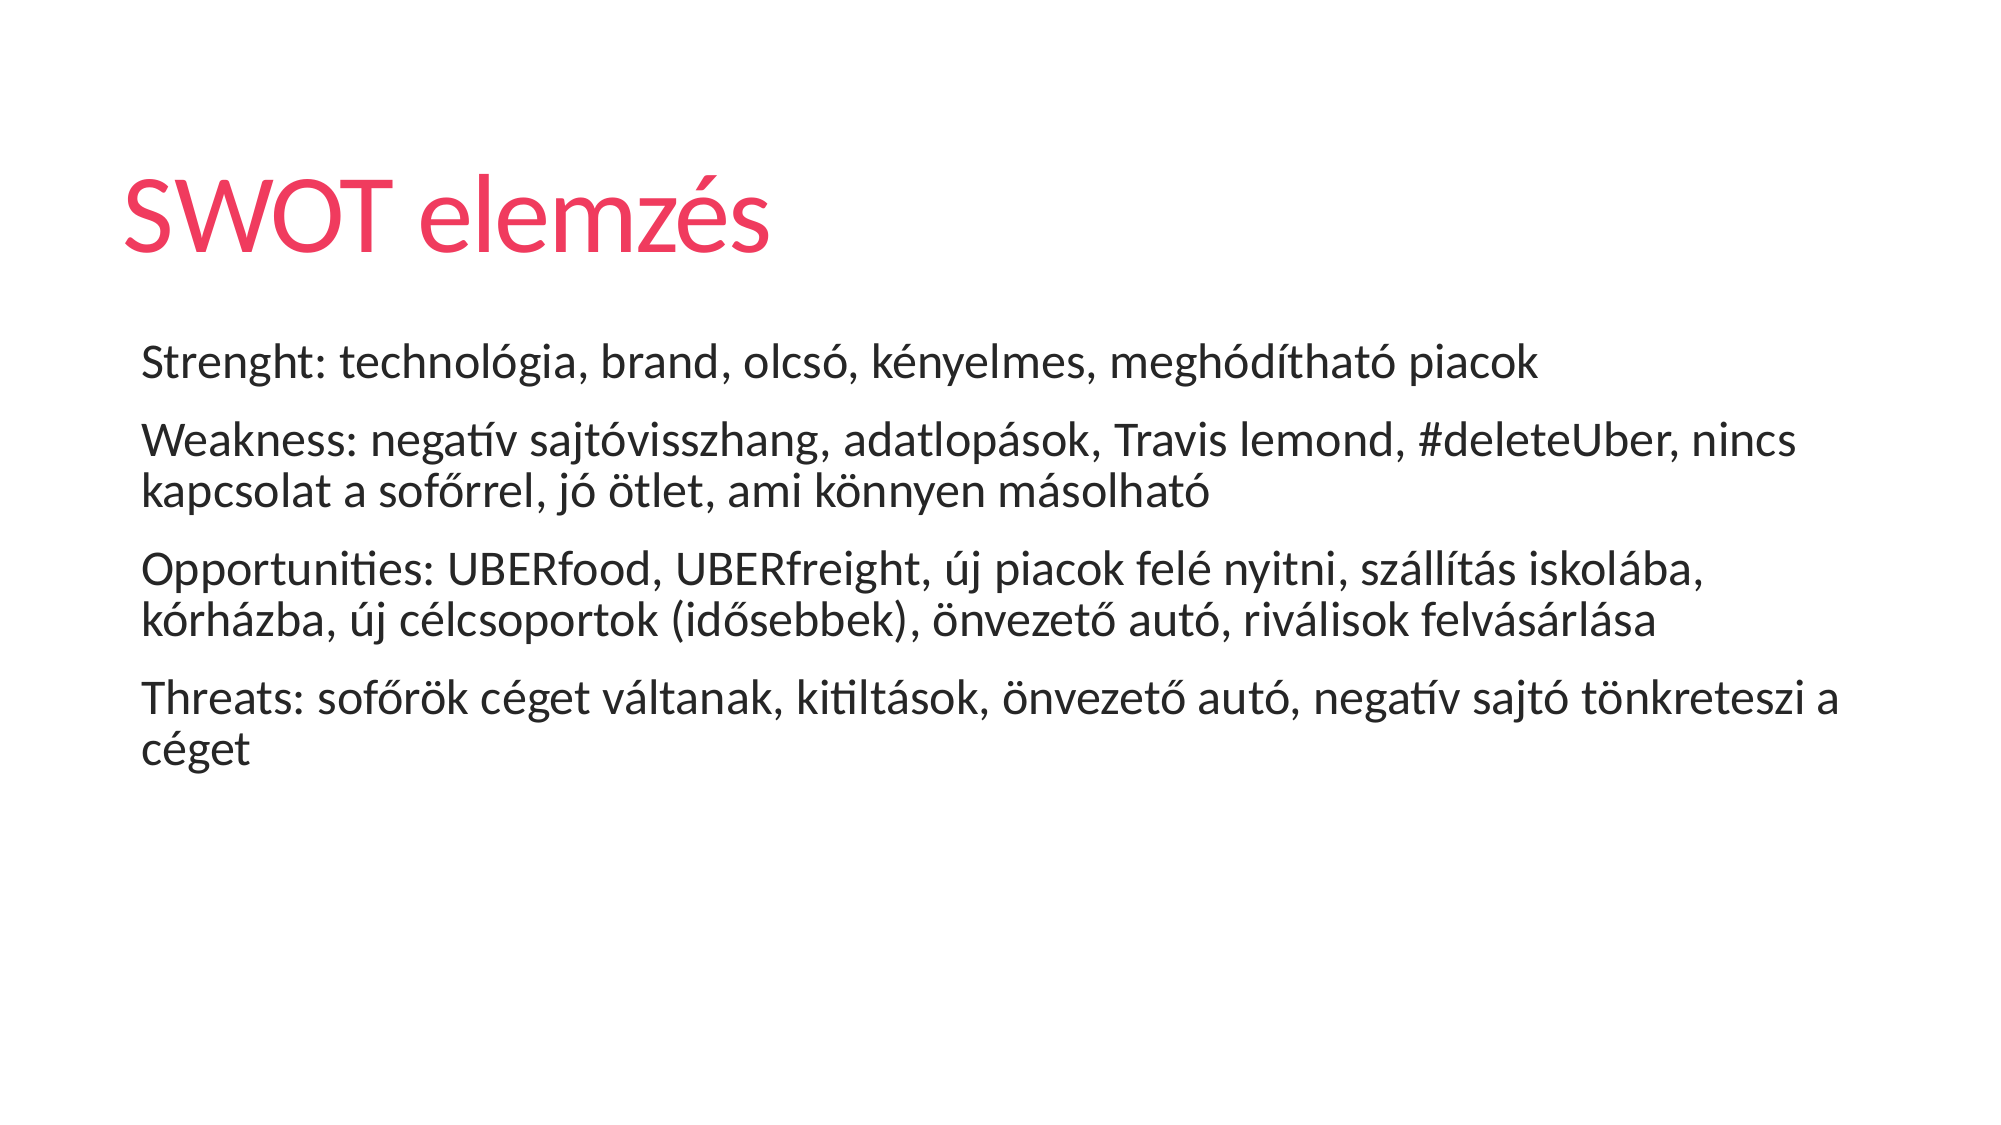

# SWOT elemzés
Strenght: technológia, brand, olcsó, kényelmes, meghódítható piacok
Weakness: negatív sajtóvisszhang, adatlopások, Travis lemond, #deleteUber, nincs kapcsolat a sofőrrel, jó ötlet, ami könnyen másolható
Opportunities: UBERfood, UBERfreight, új piacok felé nyitni, szállítás iskolába, kórházba, új célcsoportok (idősebbek), önvezető autó, riválisok felvásárlása
Threats: sofőrök céget váltanak, kitiltások, önvezető autó, negatív sajtó tönkreteszi a céget